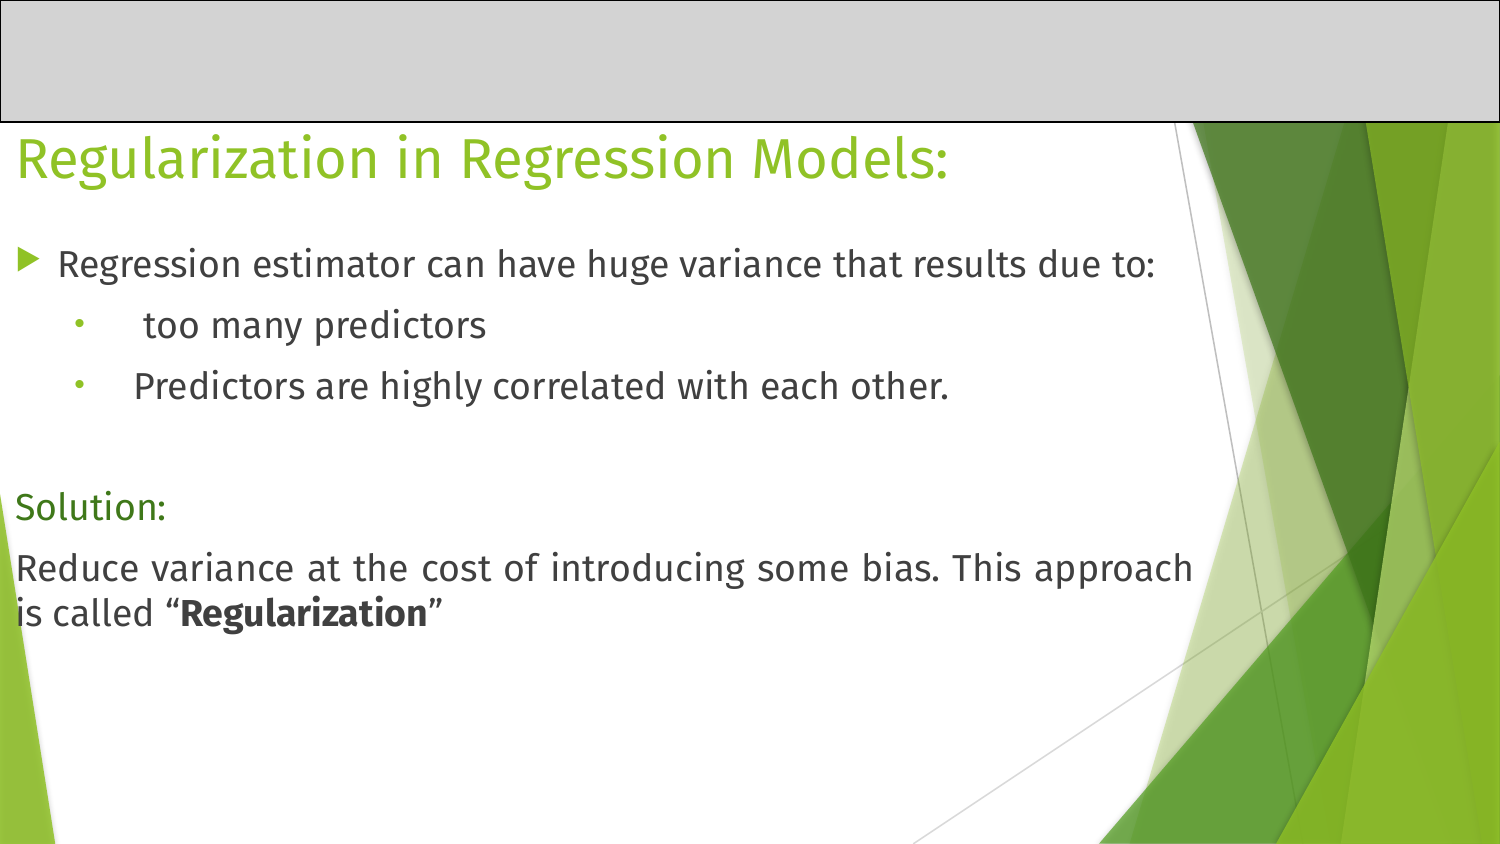

# Regularization in Regression Models:
Regression estimator can have huge variance that results due to:
 too many predictors
Predictors are highly correlated with each other.

Solution:
Reduce variance at the cost of introducing some bias. This approach is called “Regularization”